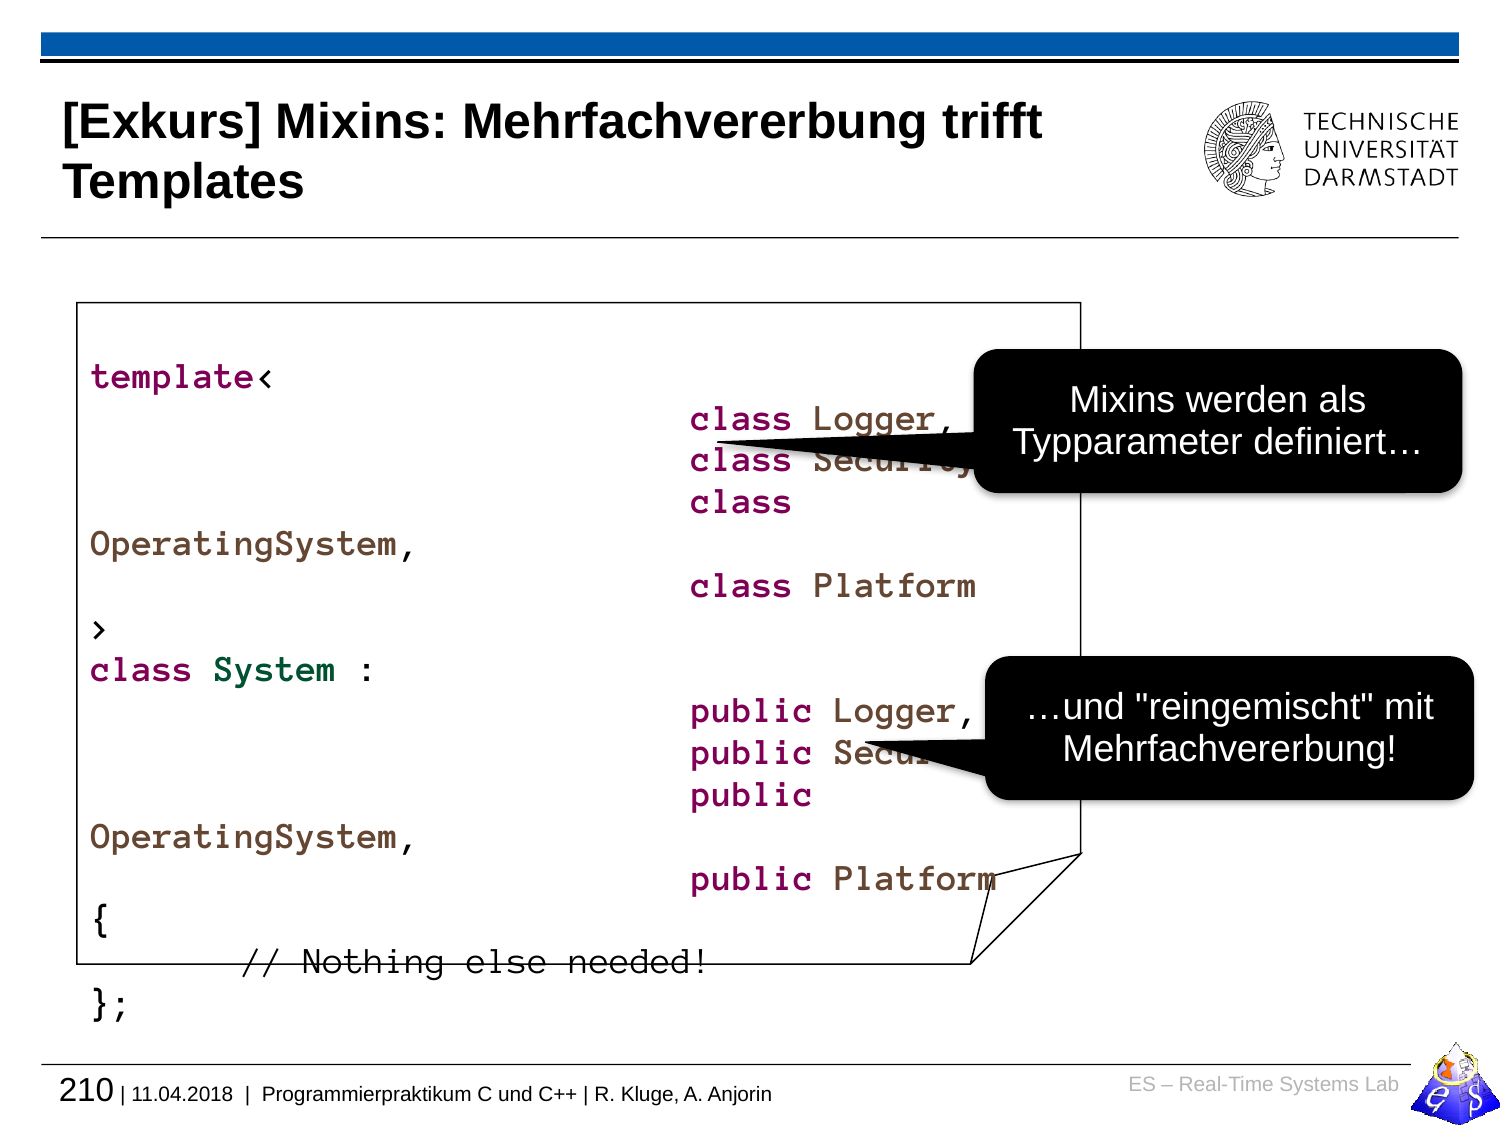

# [Exkurs] Mixins: Mehrfachvererbung trifft Templates

template<
				class Logger,
				class Security,
				class OperatingSystem,
				class Platform
>
class System :
				public Logger,
				public Security,
				public OperatingSystem,
   			   	public Platform
{
	// Nothing else needed!
};

Mixins werden als Typparameter definiert…
…und "reingemischt" mit Mehrfachvererbung!